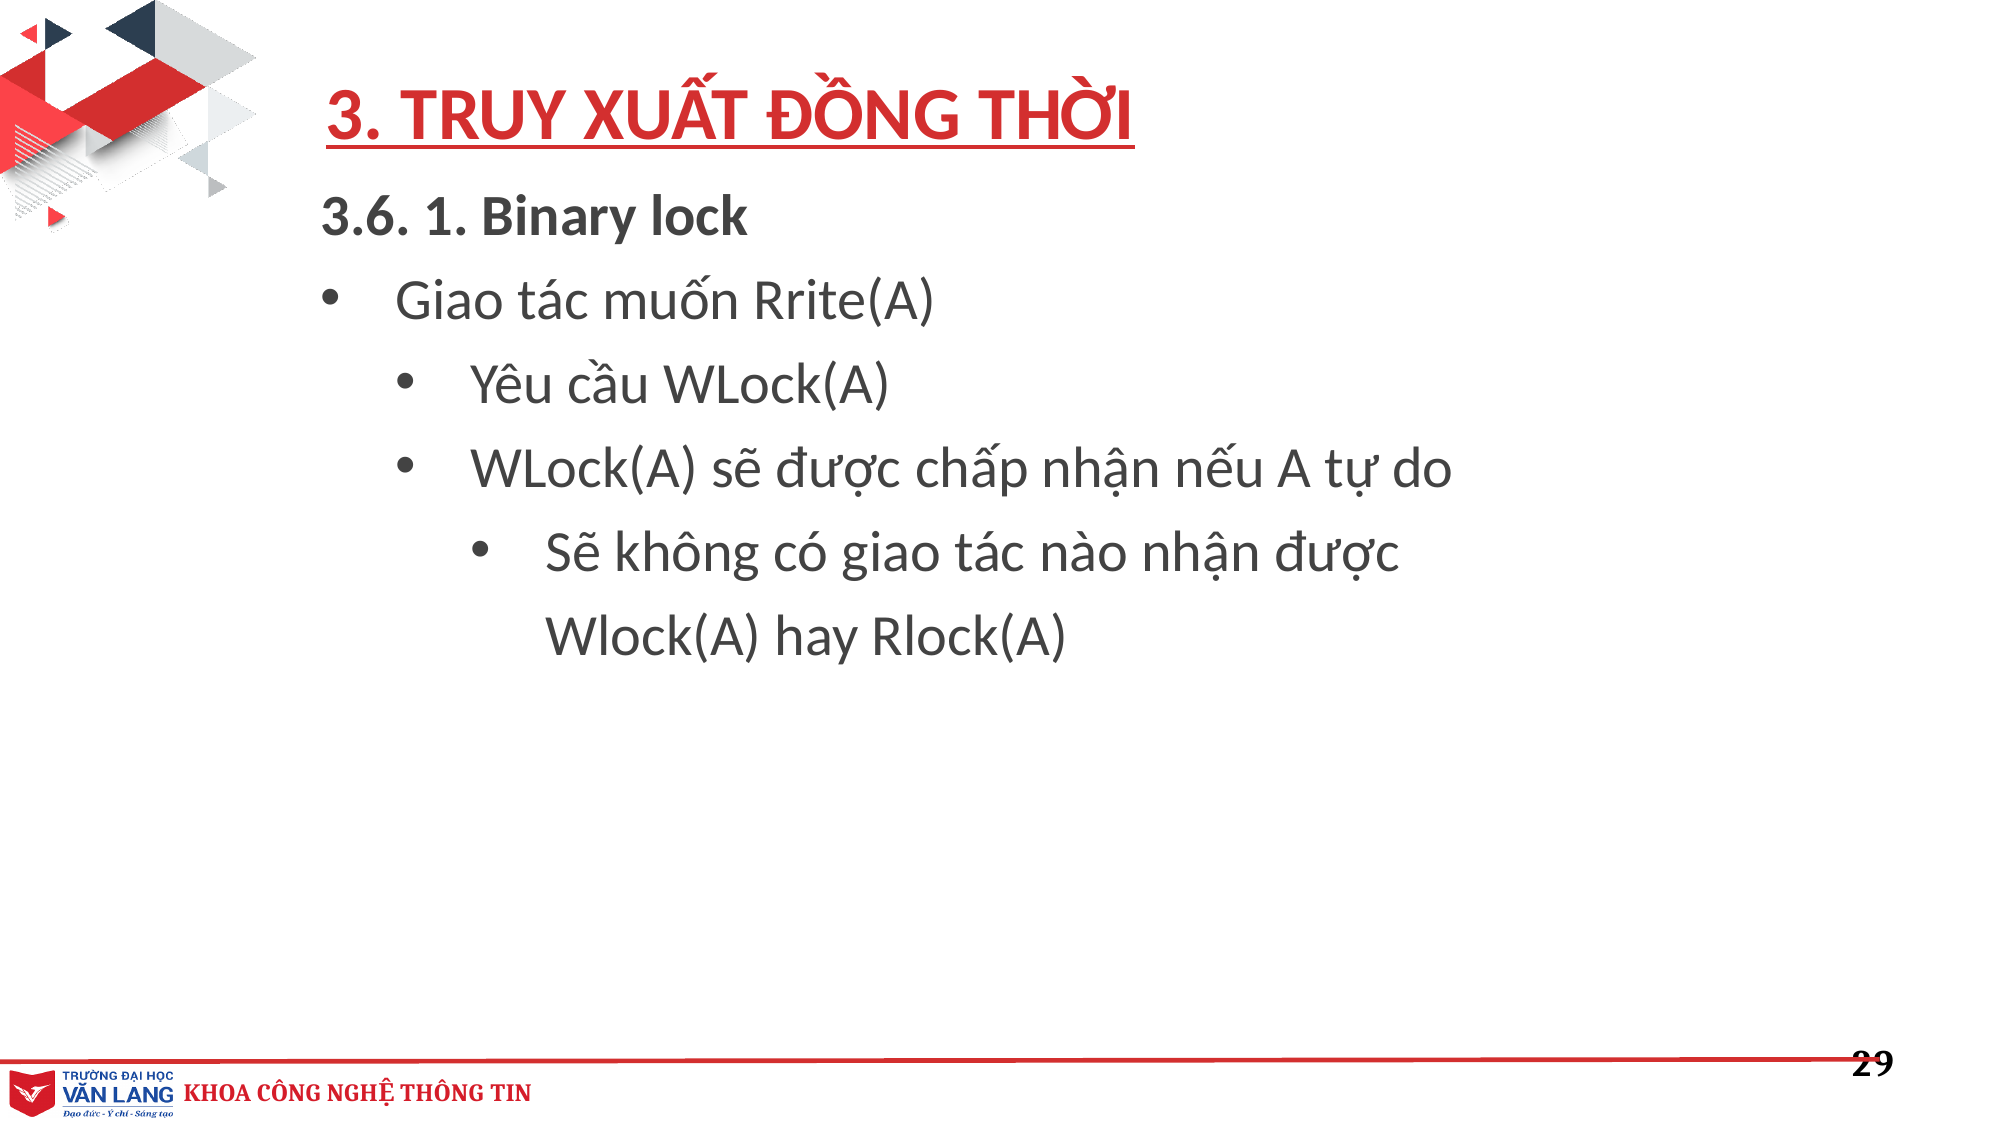

3. TRUY XUẤT ĐỒNG THỜI

3.6. 1. Binary lock
Giao tác muốn Rrite(A)
Yêu cầu WLock(A)
WLock(A) sẽ được chấp nhận nếu A tự do
Sẽ không có giao tác nào nhận được Wlock(A) hay Rlock(A)